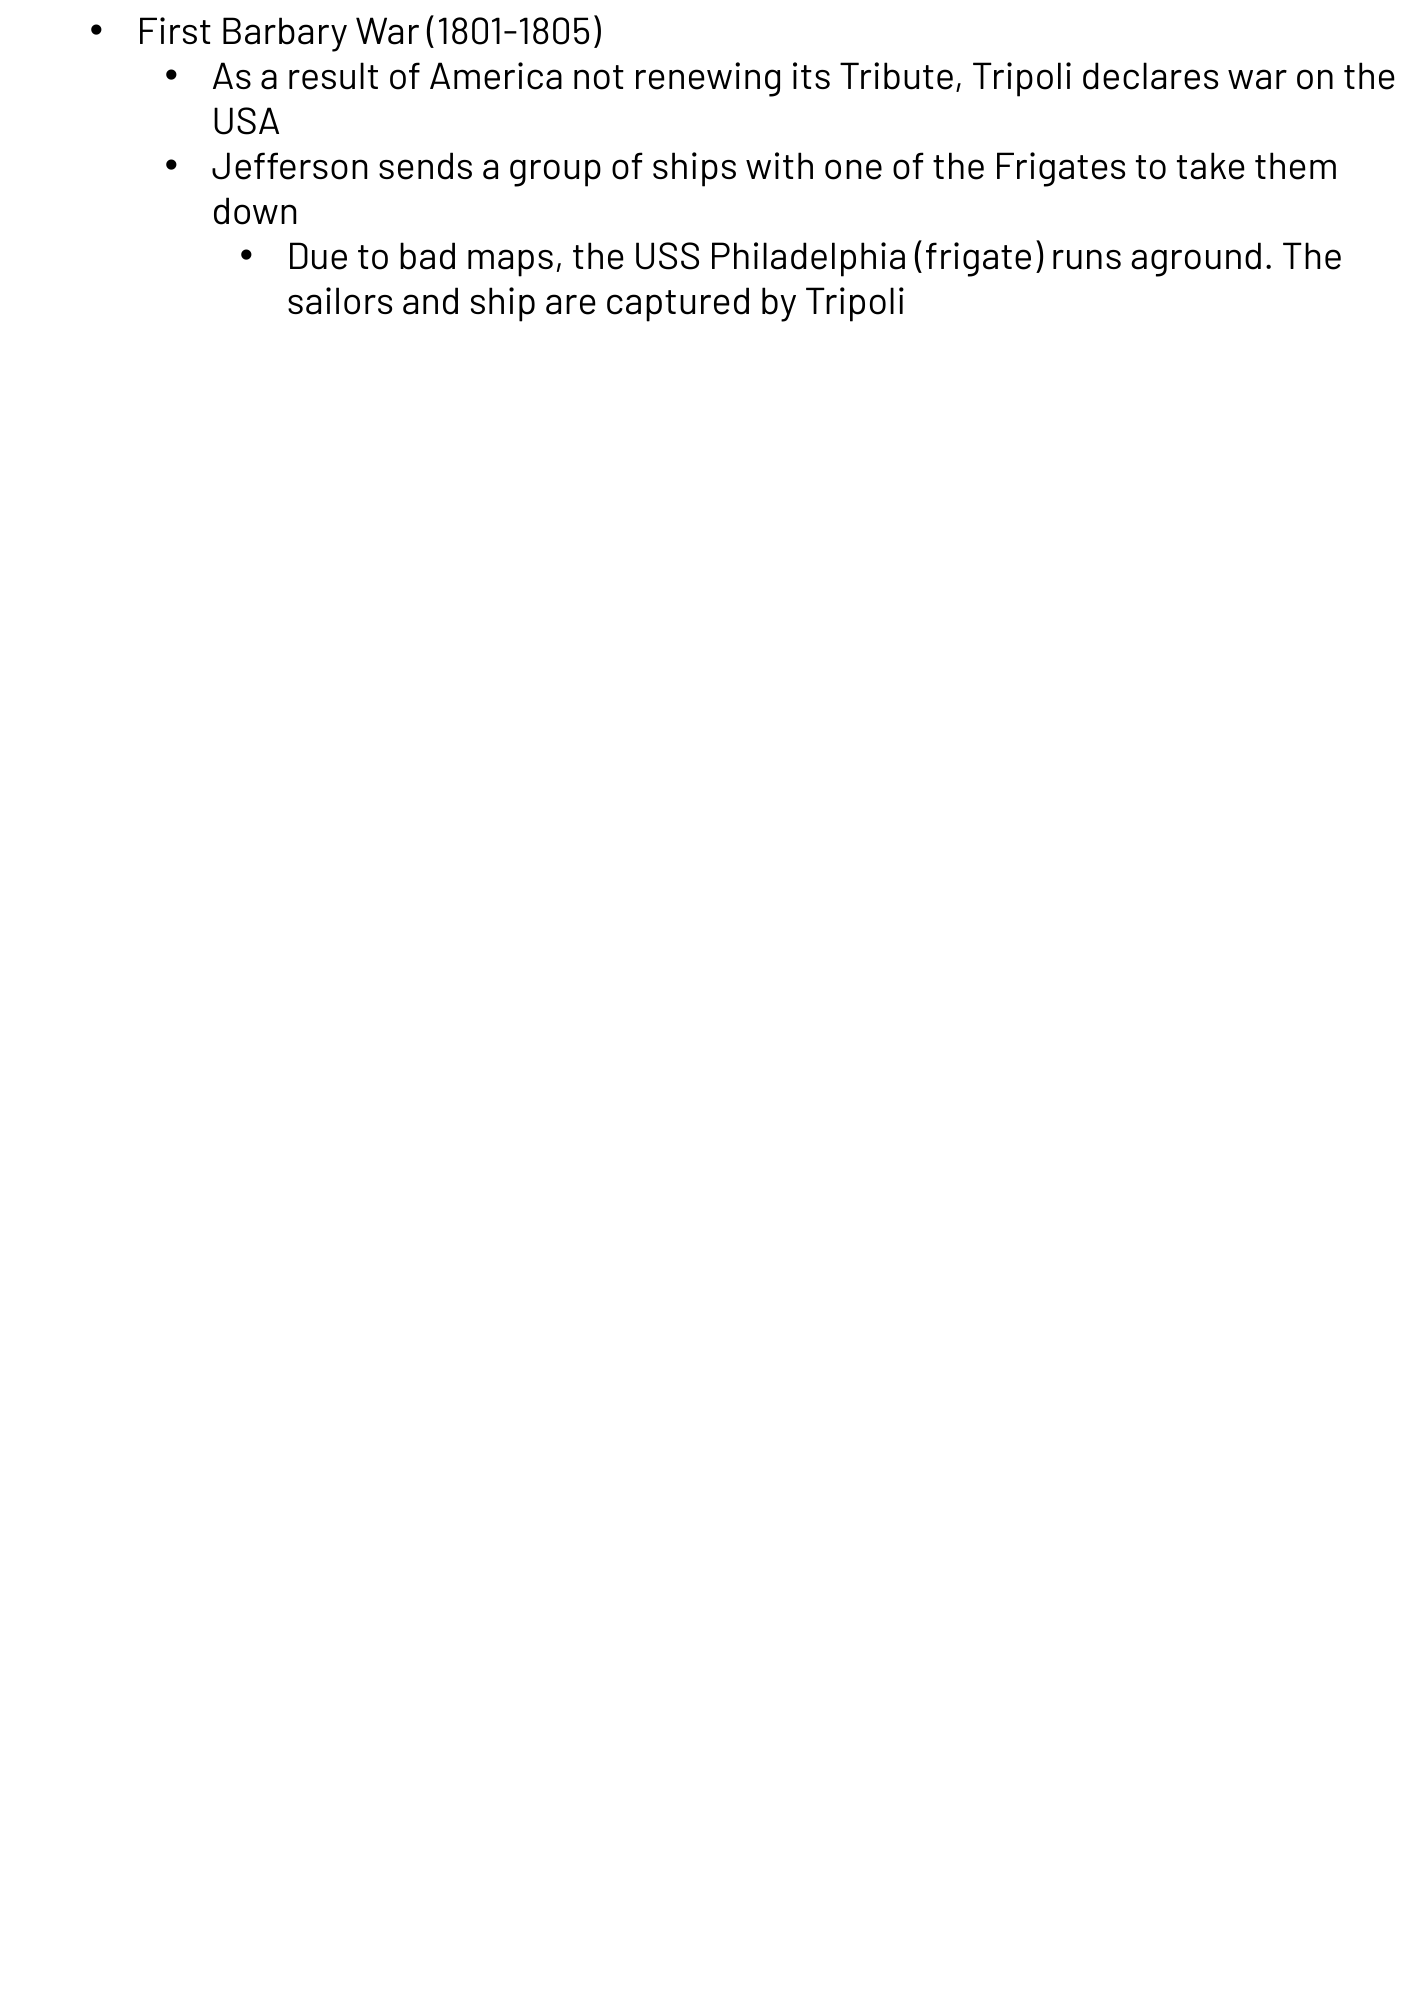

First Barbary War (1801-1805)
As a result of America not renewing its Tribute, Tripoli declares war on the USA
Jefferson sends a group of ships with one of the Frigates to take them down
Due to bad maps, the USS Philadelphia (frigate) runs aground. The sailors and ship are captured by Tripoli